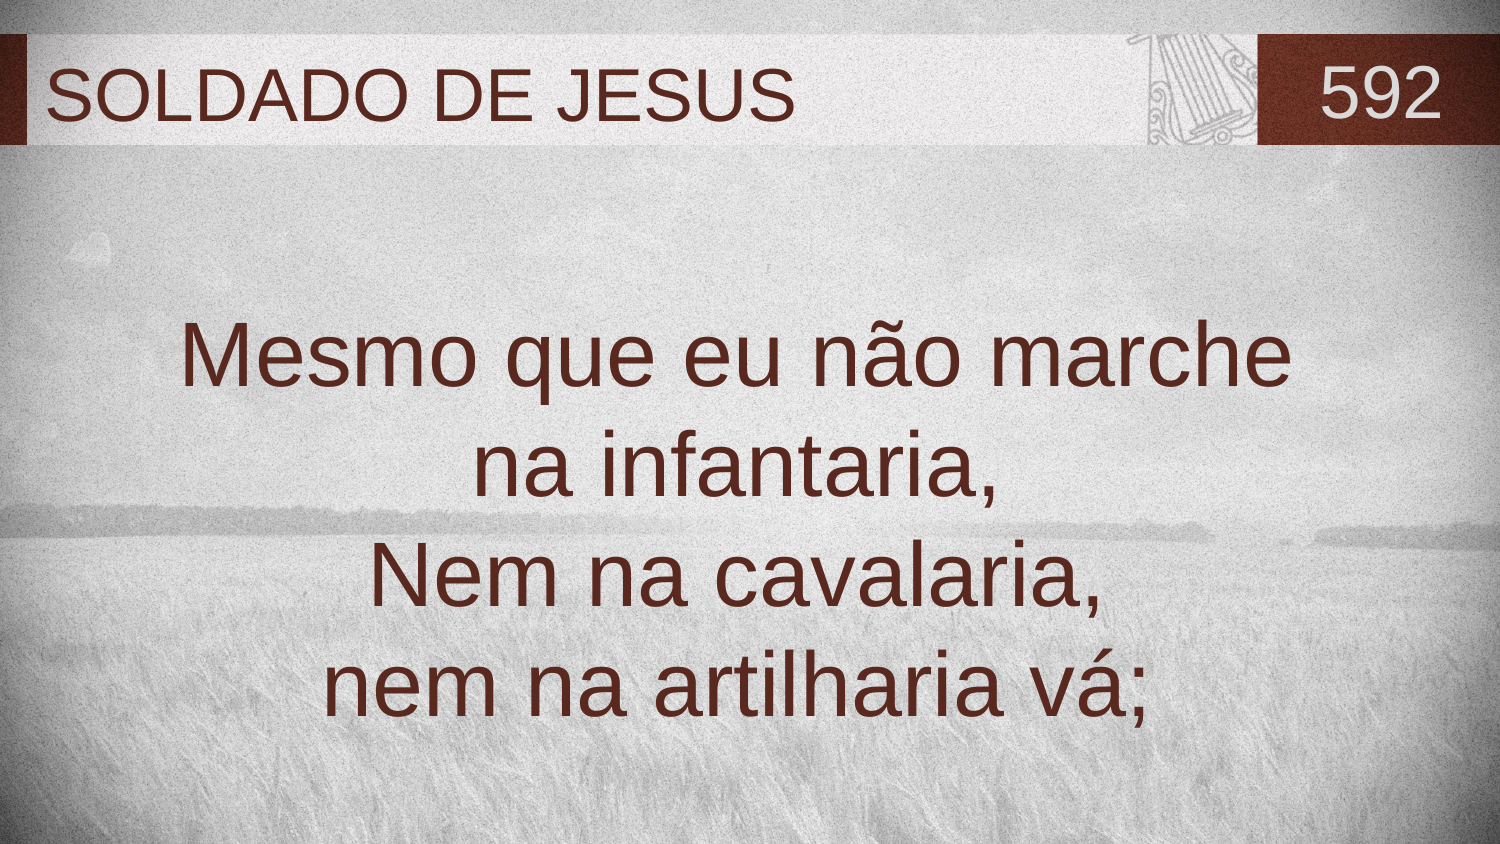

# SOLDADO DE JESUS
592
Mesmo que eu não marche
na infantaria,
Nem na cavalaria,
nem na artilharia vá;